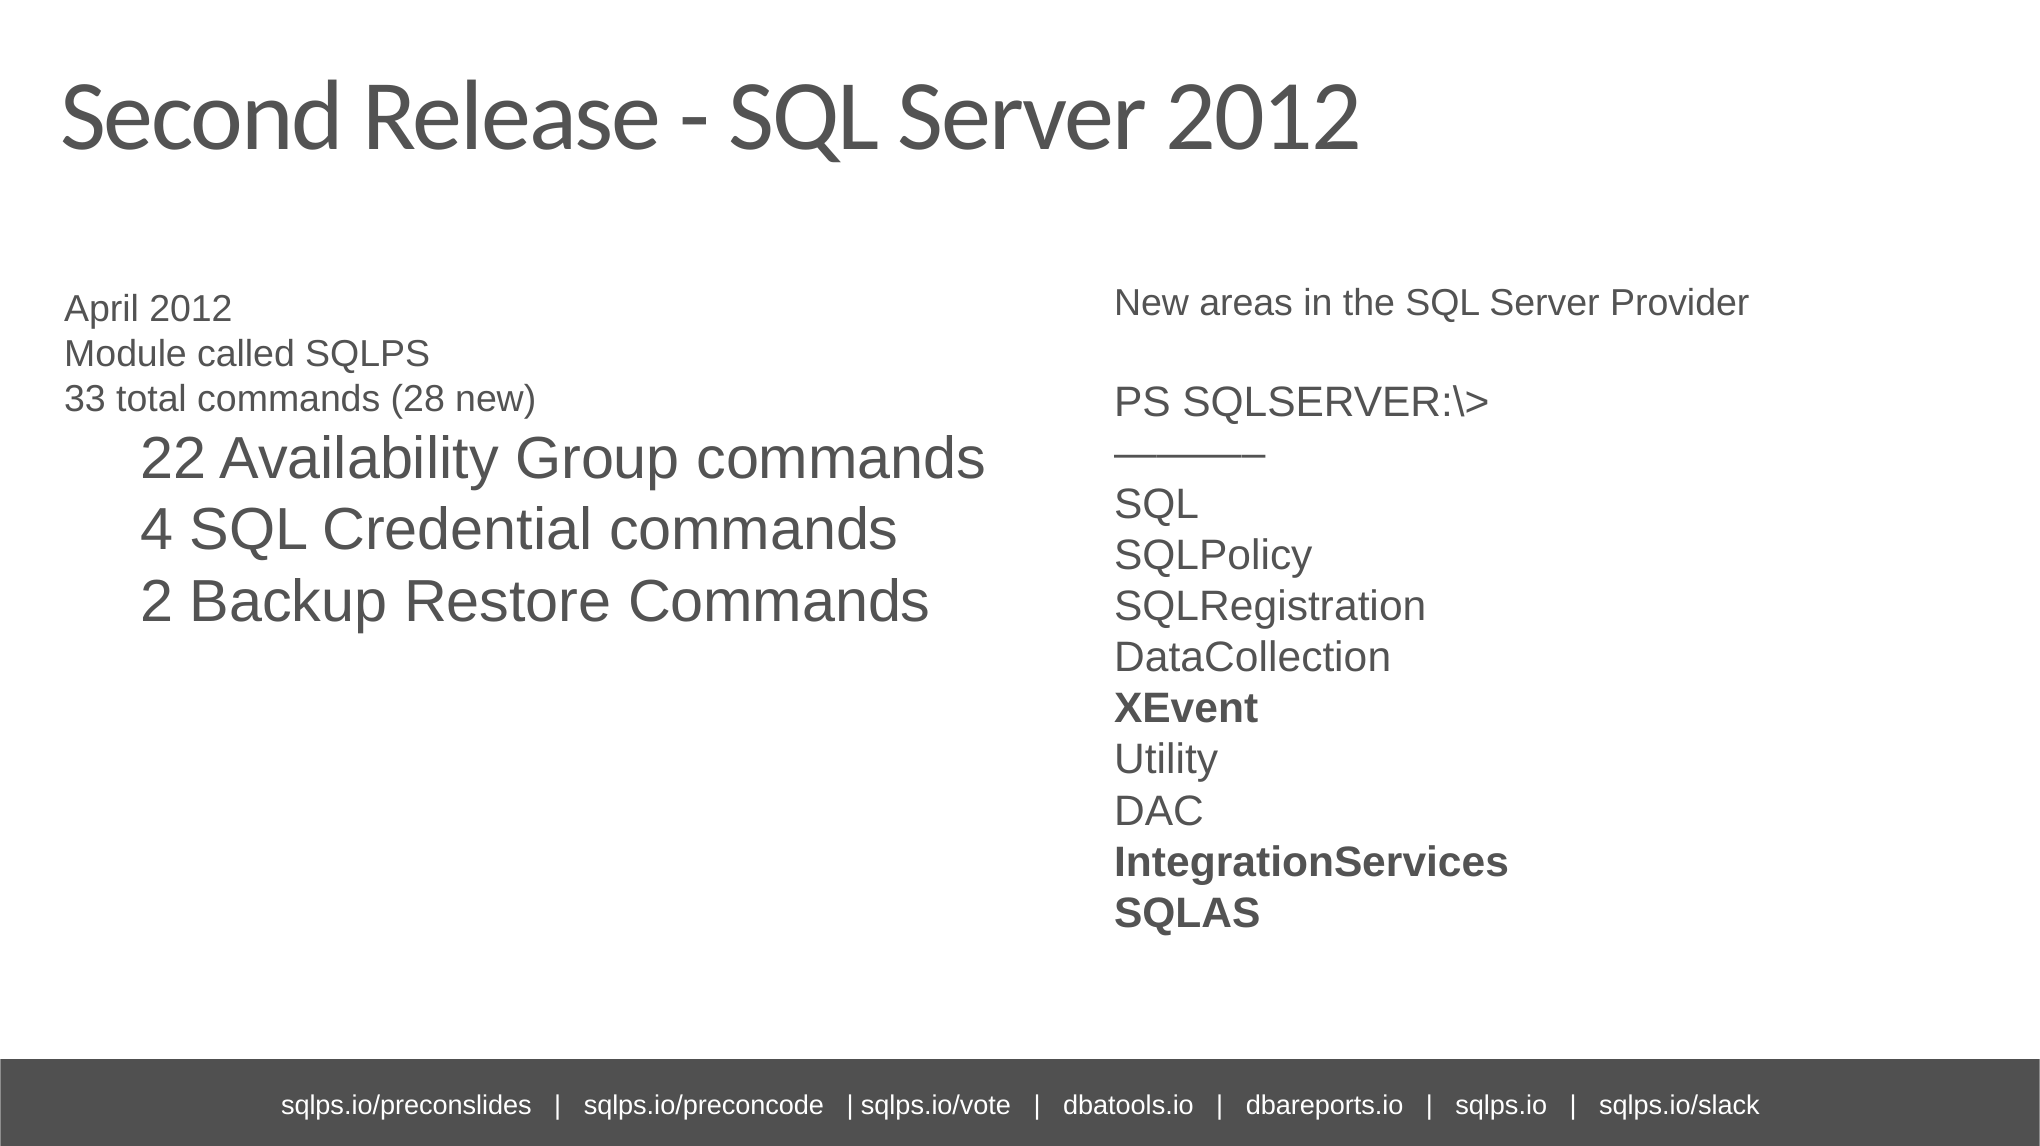

# Second Release - SQL Server 2012
New areas in the SQL Server Provider
PS SQLSERVER:\>
———–
SQL
SQLPolicy
SQLRegistration
DataCollection
XEvent
Utility
DAC
IntegrationServices
SQLAS
April 2012
Module called SQLPS
33 total commands (28 new)
22 Availability Group commands
4 SQL Credential commands
2 Backup Restore Commands